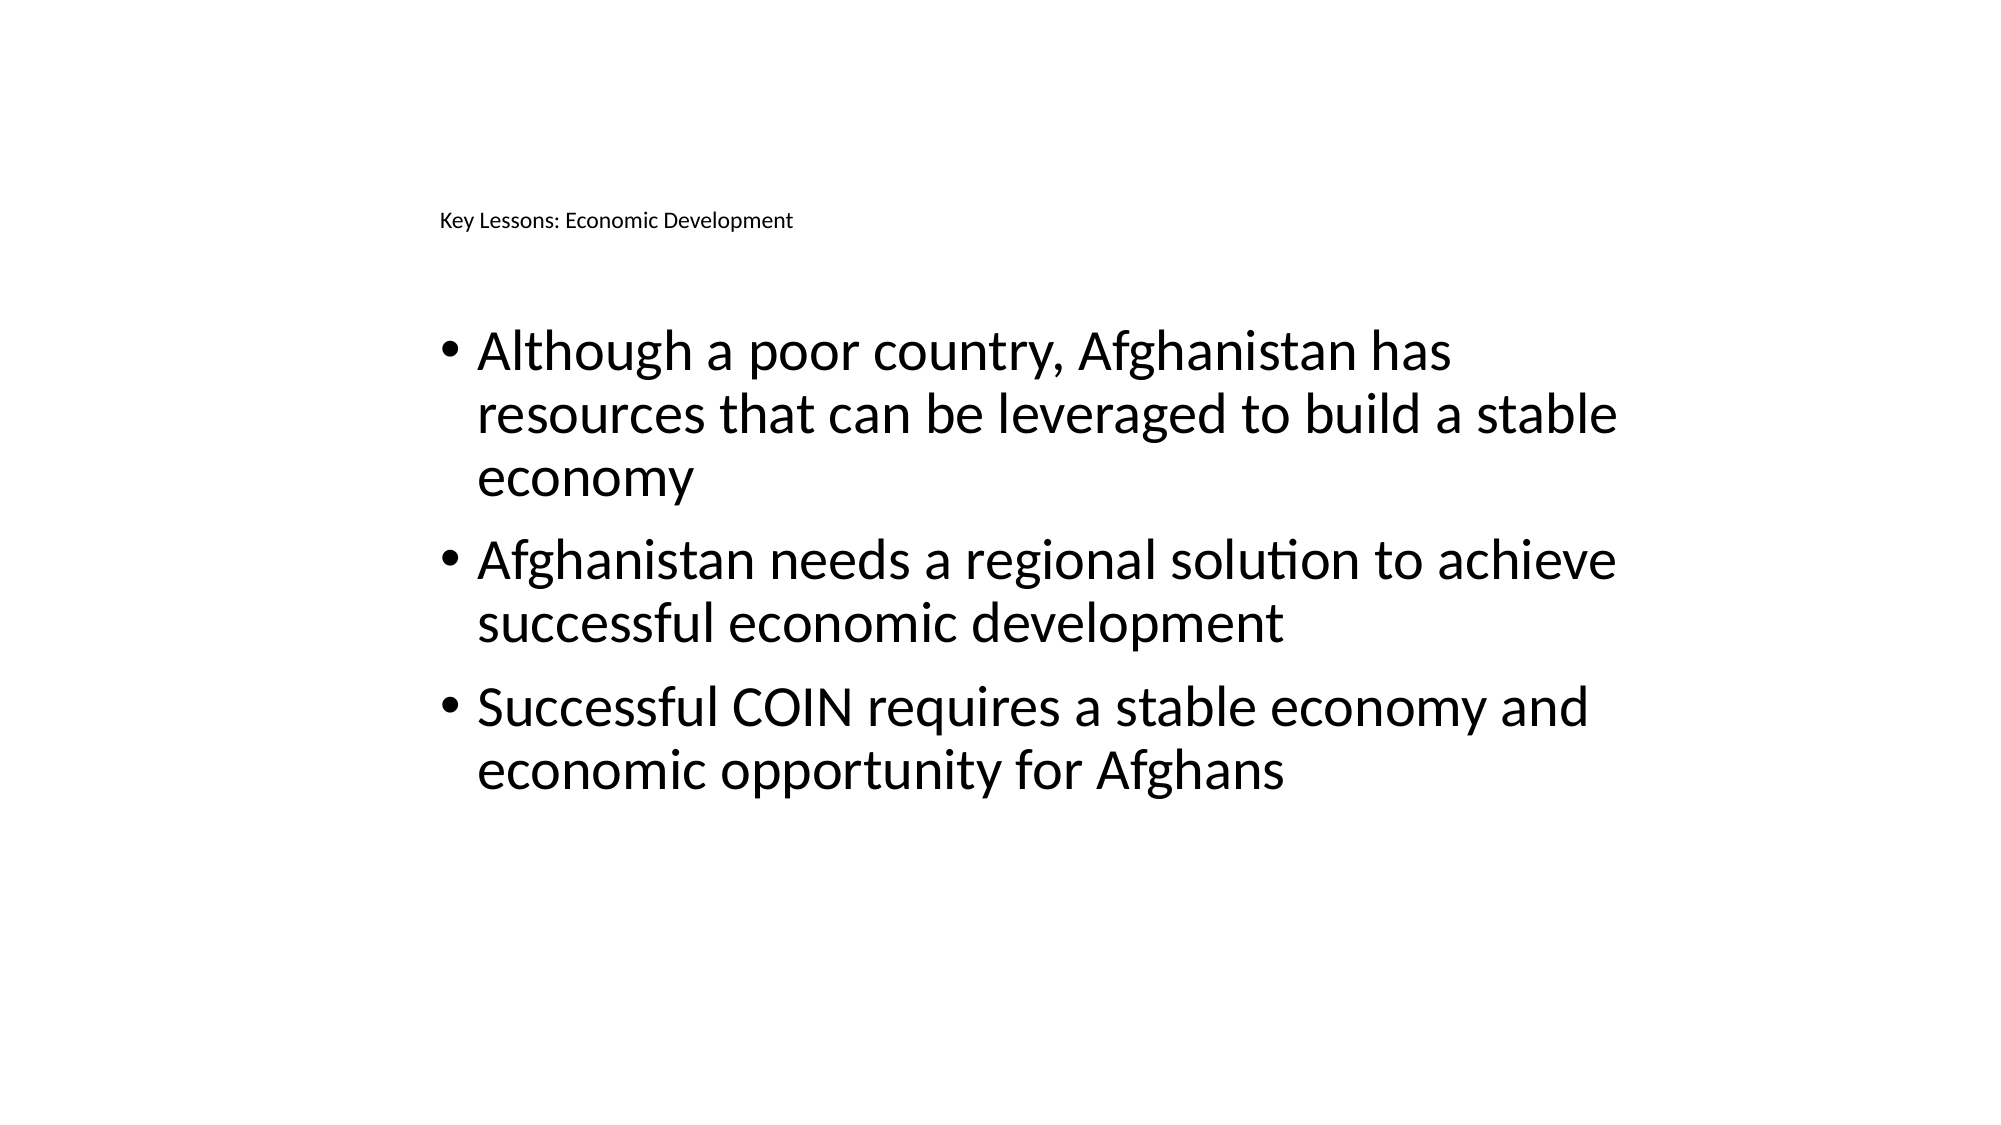

UNCLASSIFIED
Key Lessons: Economic Development
Although a poor country, Afghanistan has resources that can be leveraged to build a stable economy
Afghanistan needs a regional solution to achieve successful economic development
Successful COIN requires a stable economy and economic opportunity for Afghans